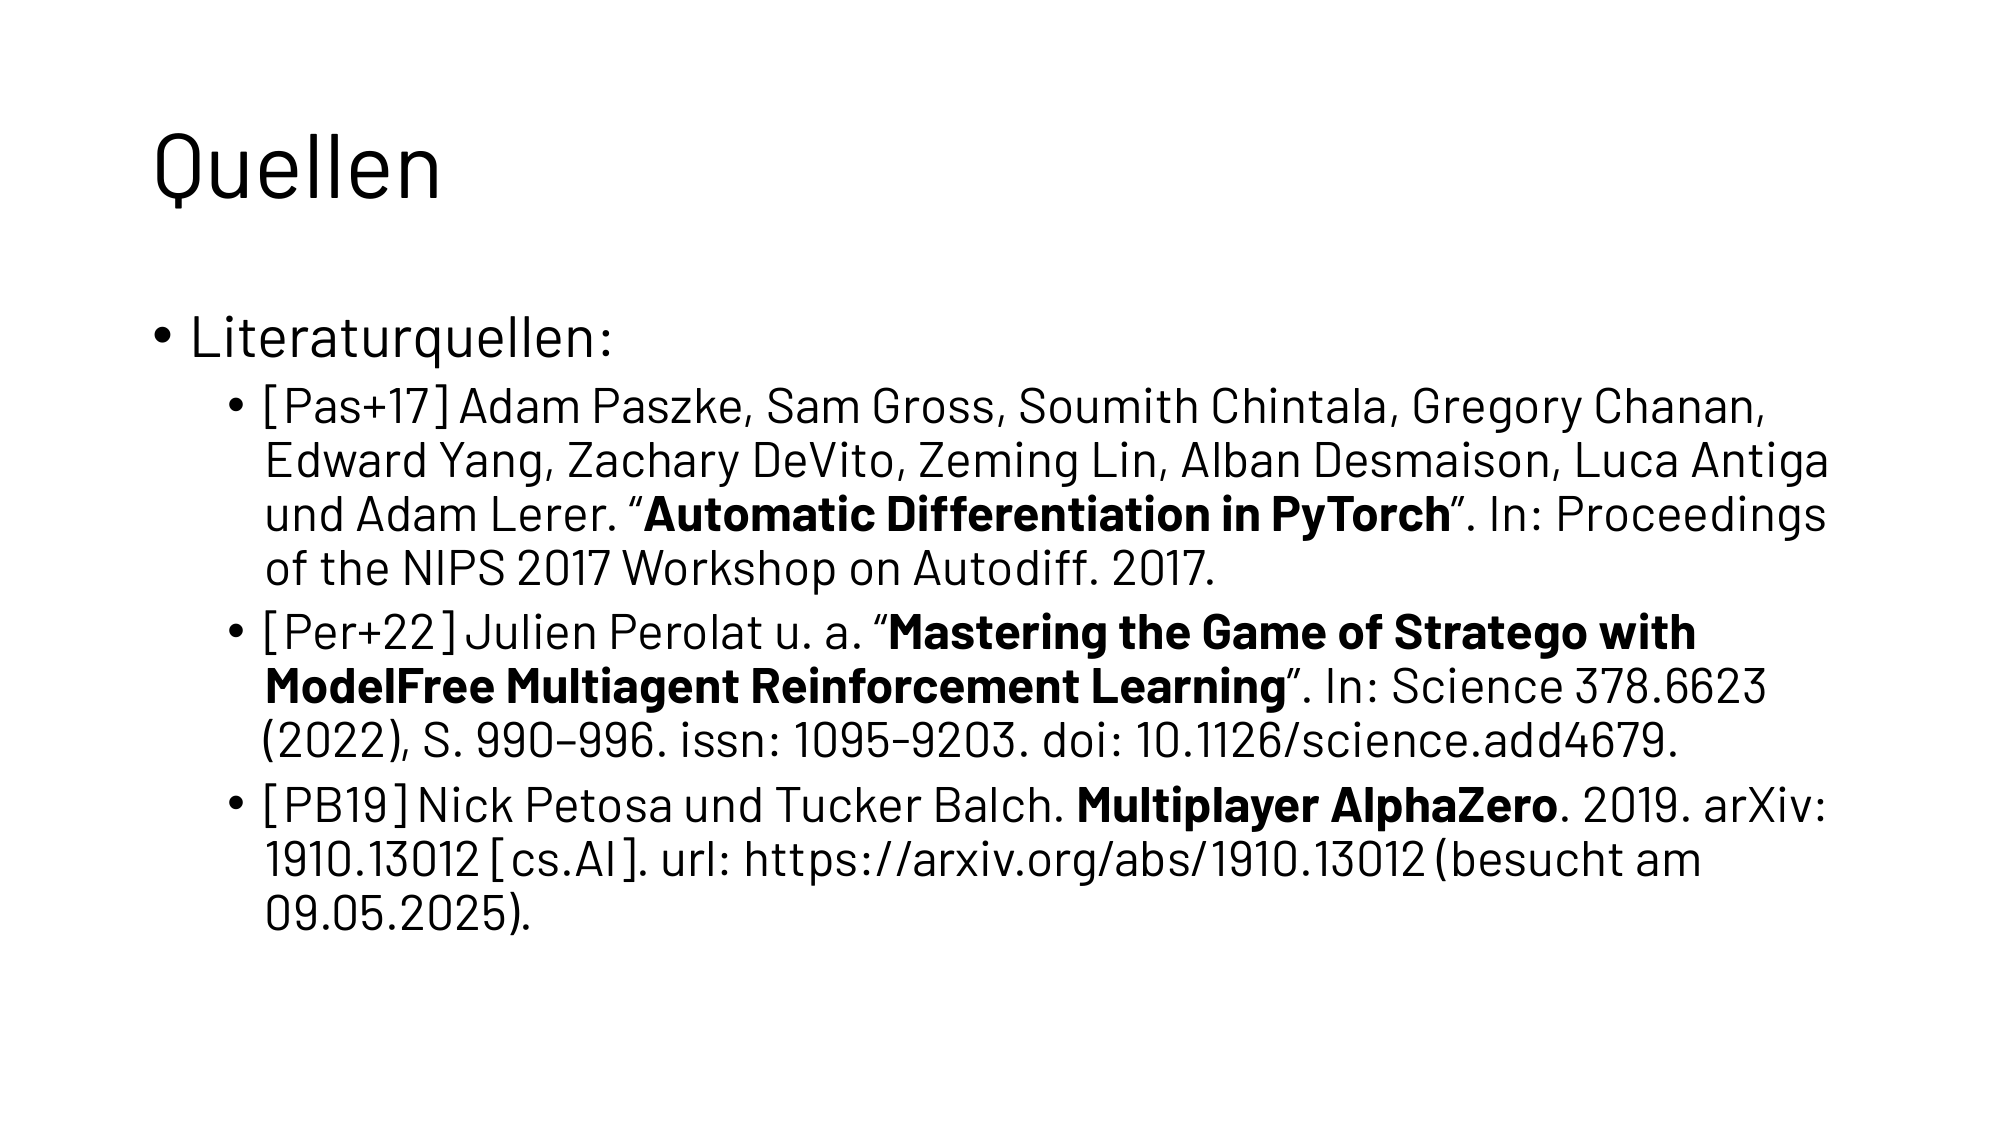

# Quellen
Literaturquellen:
[Pas+17] Adam Paszke, Sam Gross, Soumith Chintala, Gregory Chanan, Edward Yang, Zachary DeVito, Zeming Lin, Alban Desmaison, Luca Antiga und Adam Lerer. “Automatic Differentiation in PyTorch”. In: Proceedings of the NIPS 2017 Workshop on Autodiff. 2017.
[Per+22] Julien Perolat u. a. “Mastering the Game of Stratego with ModelFree Multiagent Reinforcement Learning”. In: Science 378.6623 (2022), S. 990–996. issn: 1095-9203. doi: 10.1126/science.add4679.
[PB19] Nick Petosa und Tucker Balch. Multiplayer AlphaZero. 2019. arXiv: 1910.13012 [cs.AI]. url: https://arxiv.org/abs/1910.13012 (besucht am 09.05.2025).